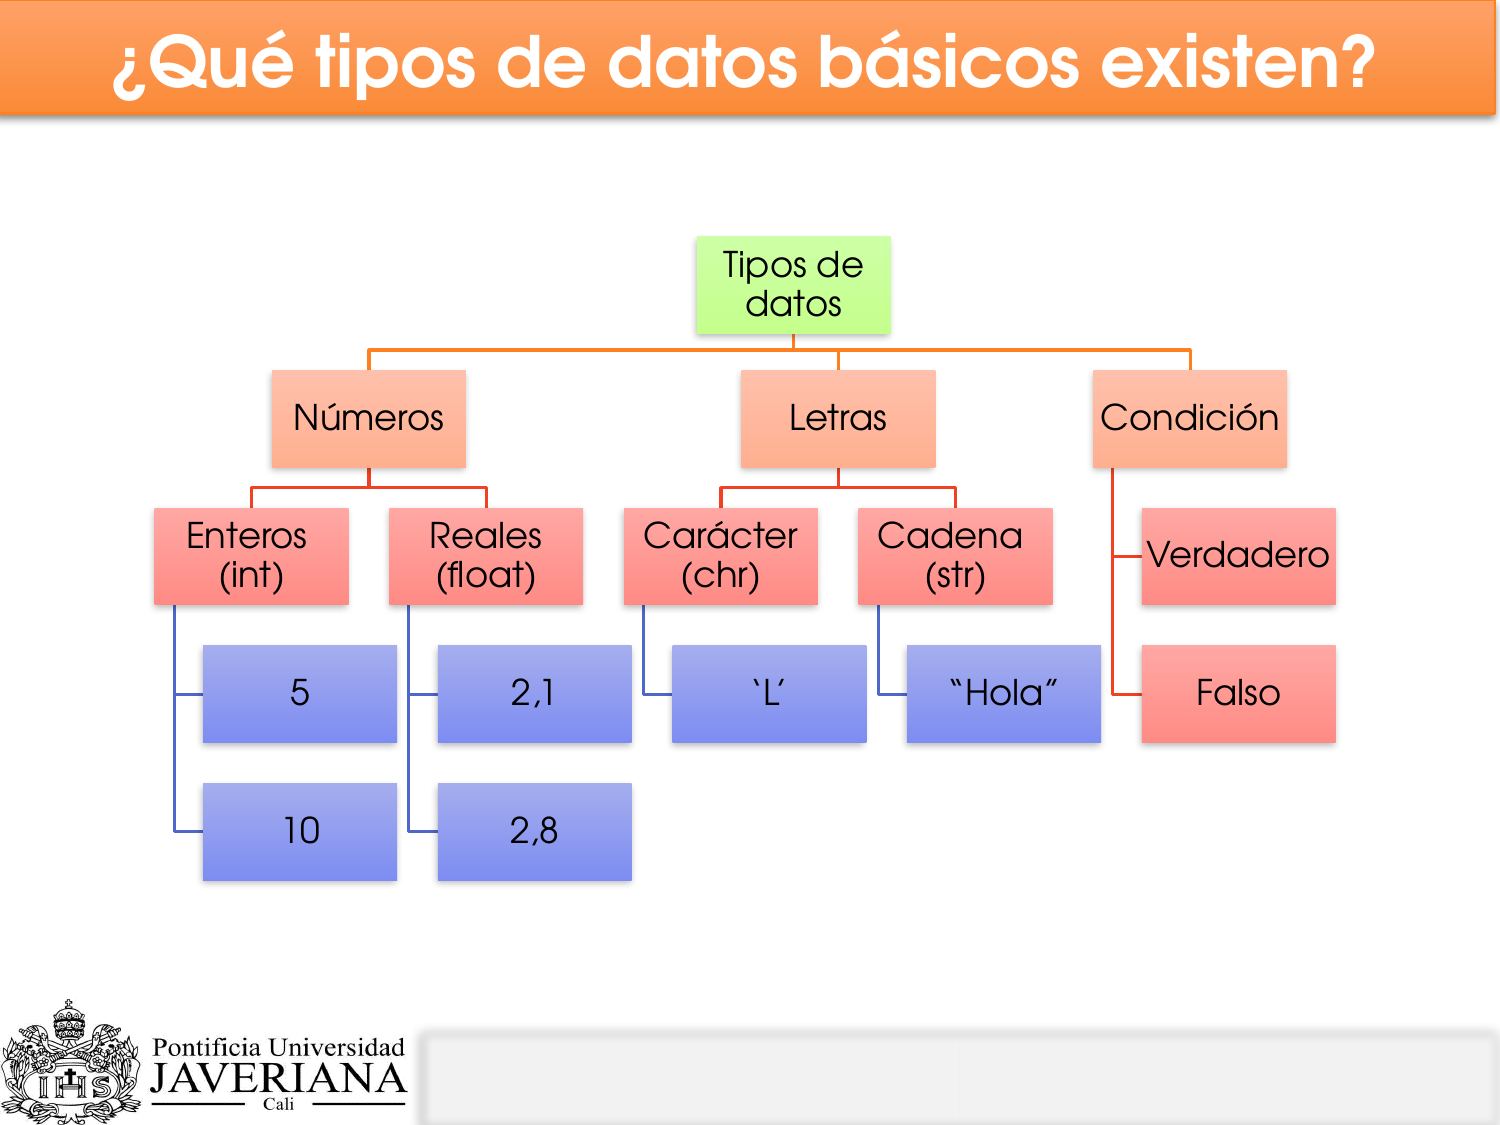

¿Qué tipos de datos básicos existen?

Tipos de datos
Números
Enteros  (int)
5
10
Reales (float)
2,1
2,8
Letras
Carácter (chr)
‘L’
Cadena  (str)
“Hola”
Condición
Verdadero
Falso